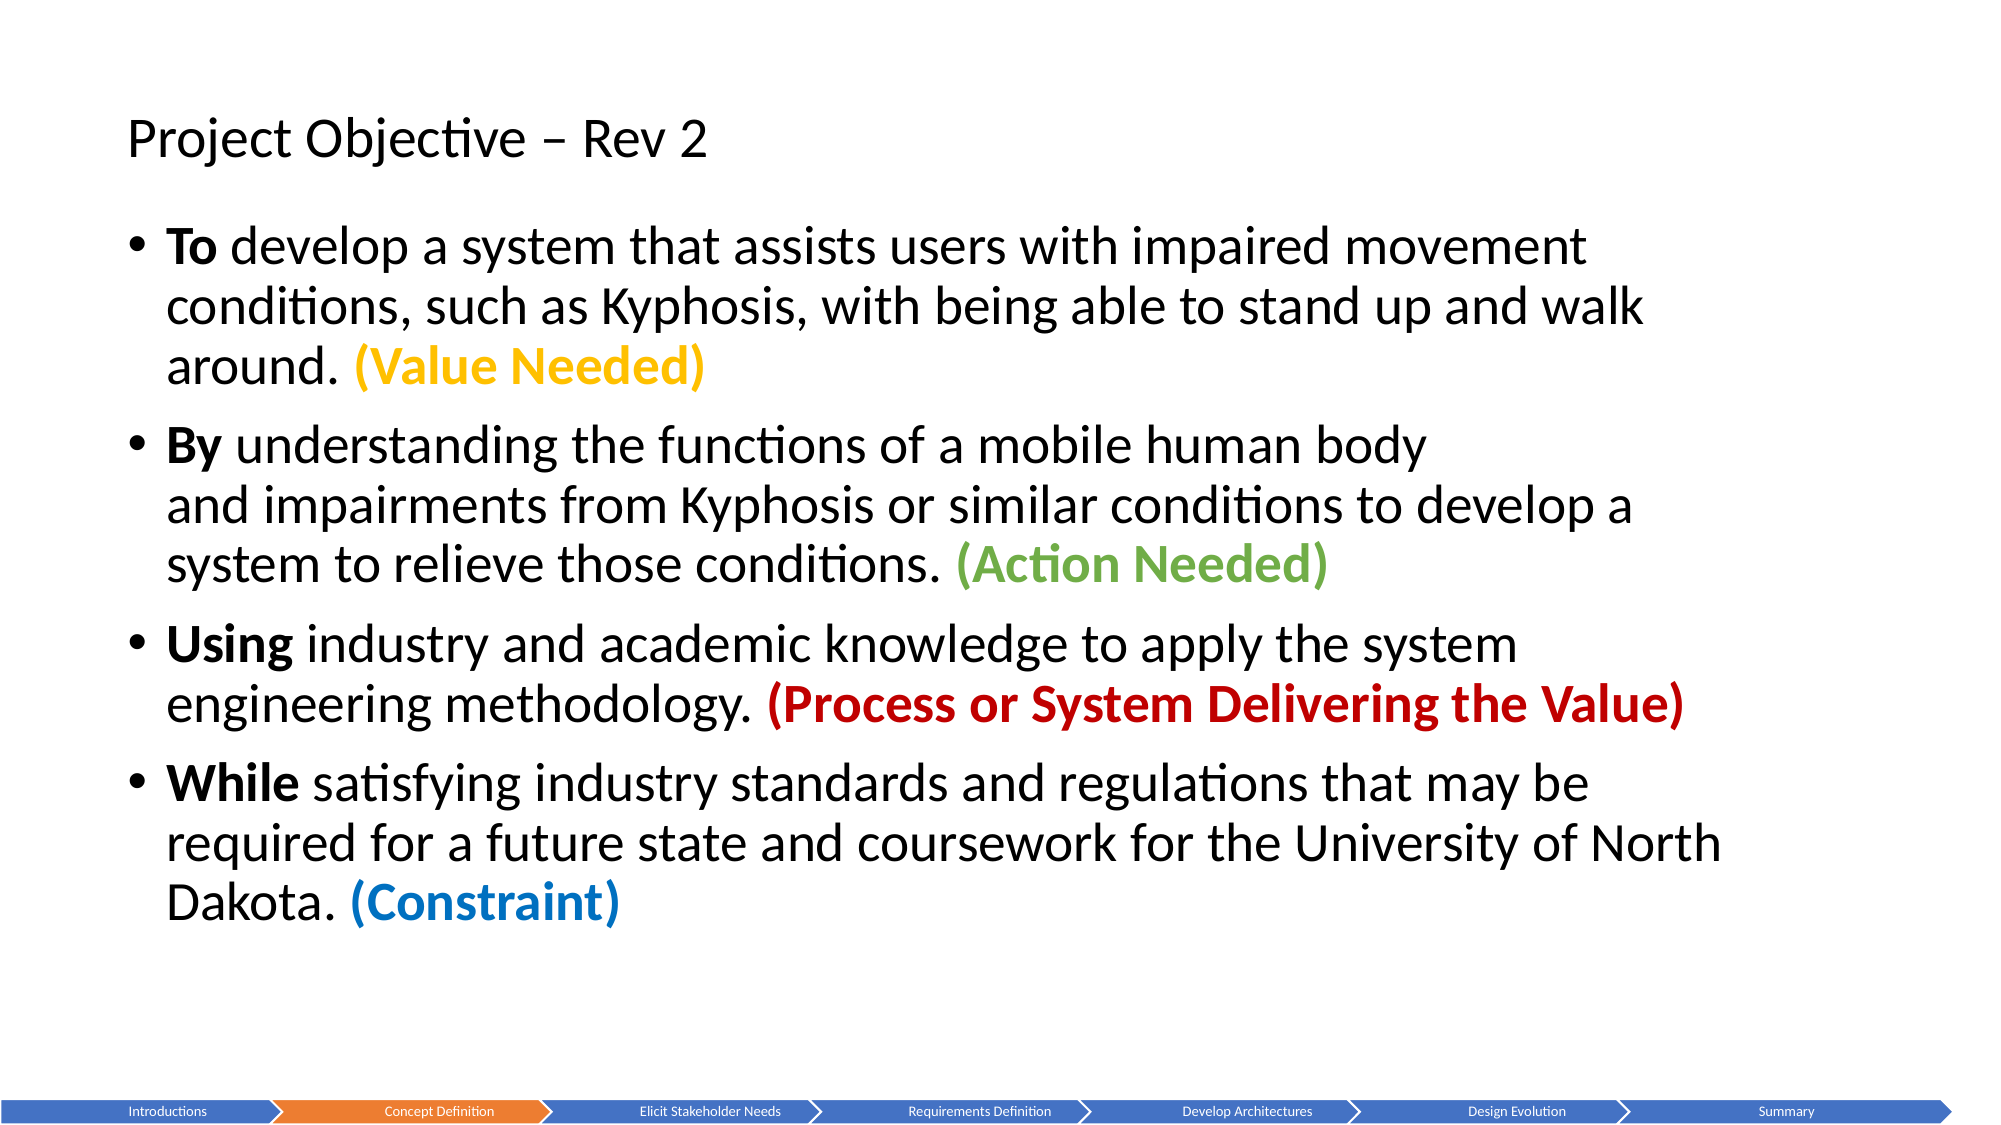

# Project Objective – Rev 2
To develop a system that assists users with impaired movement conditions, such as Kyphosis, with being able to stand up and walk around. (Value Needed)
By understanding the functions of a mobile human body and impairments from Kyphosis or similar conditions to develop a system to relieve those conditions. (Action Needed)
Using industry and academic knowledge to apply the system engineering methodology. (Process or System Delivering the Value)
While satisfying industry standards and regulations that may be required for a future state and coursework for the University of North Dakota. (Constraint)
Introductions
Concept Definition
 Elicit Stakeholder Needs
 Requirements Definition
Develop Architectures
Design Evolution
Summary